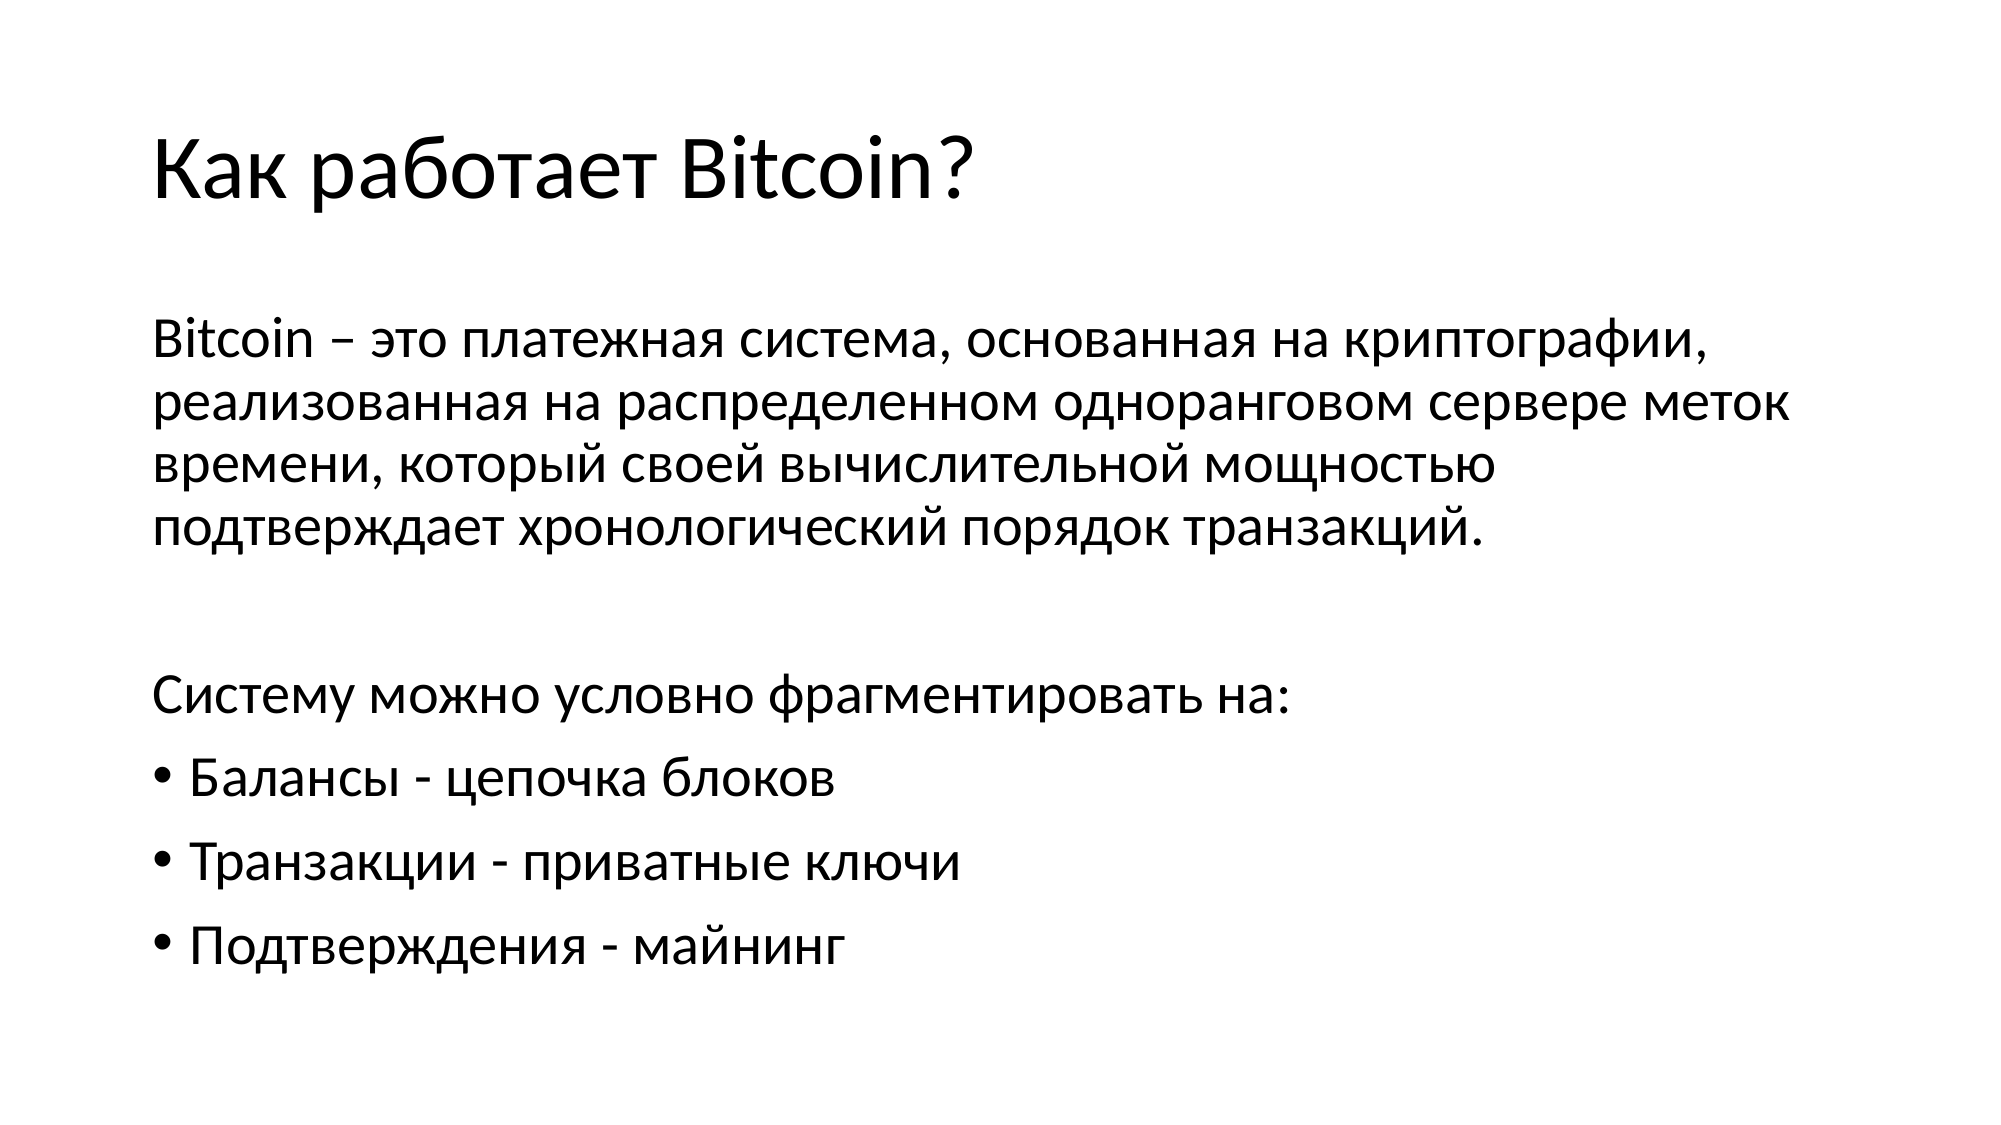

# Как работает Bitcoin?
Bitcoin – это платежная система, основанная на криптографии, реализованная на распределенном одноранговом сервере меток времени, который своей вычислительной мощностью подтверждает хронологический порядок транзакций.

Систему можно условно фрагментировать на:
Балансы - цепочка блоков
Транзакции - приватные ключи
Подтверждения - майнинг